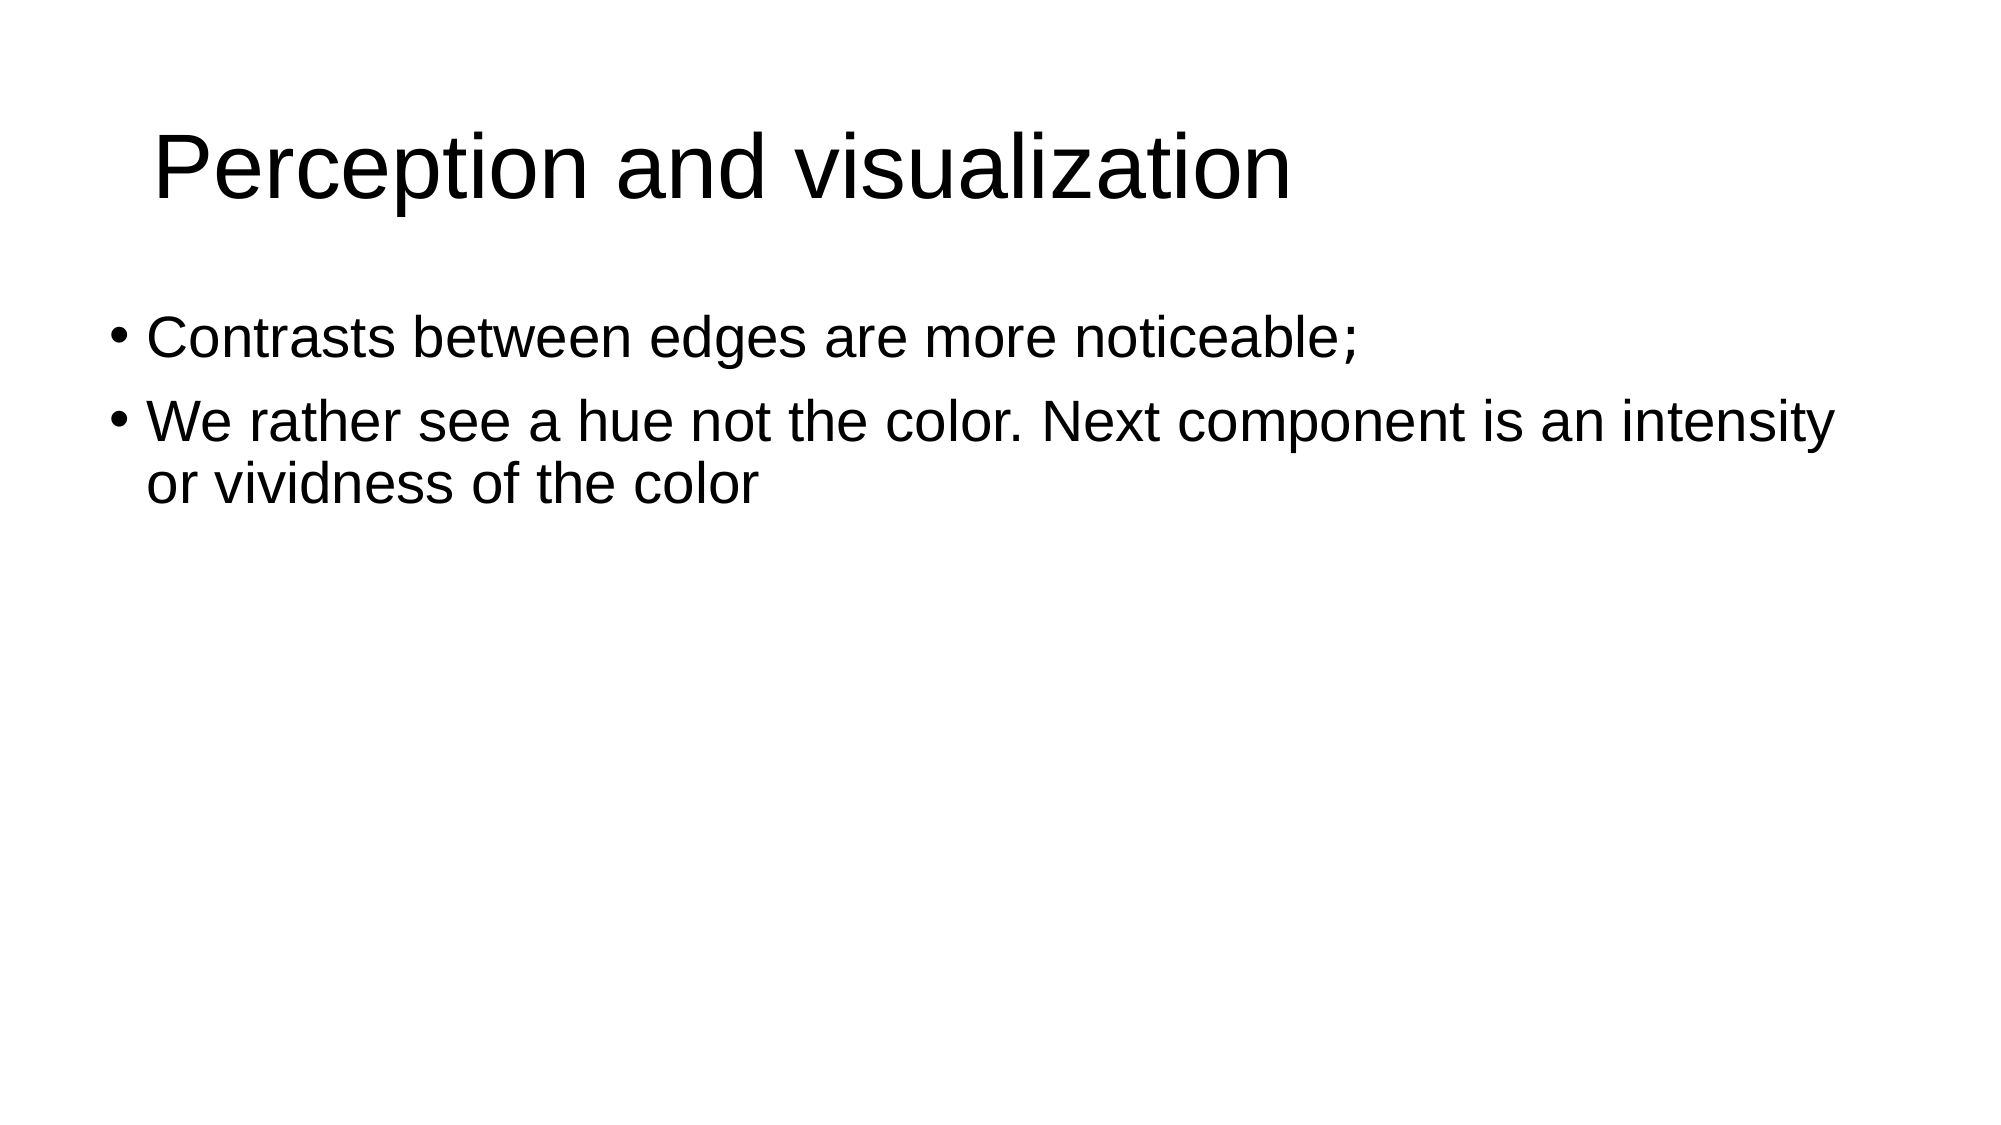

# Perception and visualization
Contrasts between edges are more noticeable;
We rather see a hue not the color. Next component is an intensity or vividness of the color